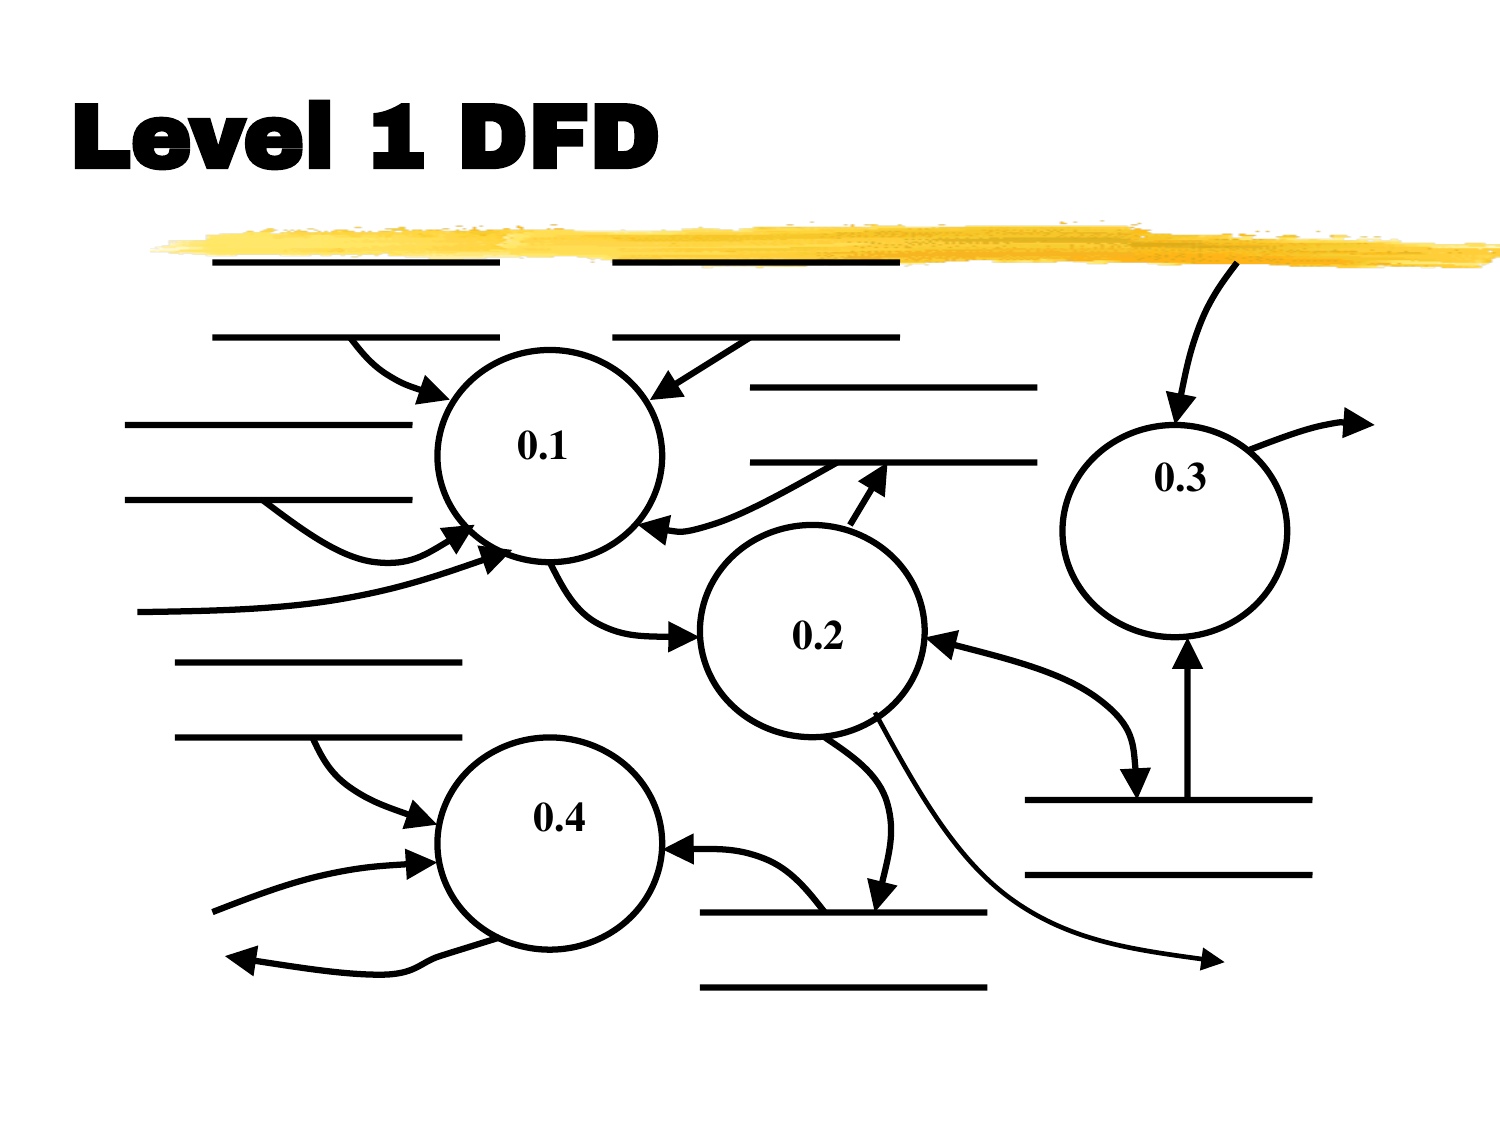

# Level 1 DFD

0.1

0.3

0.2

0.4